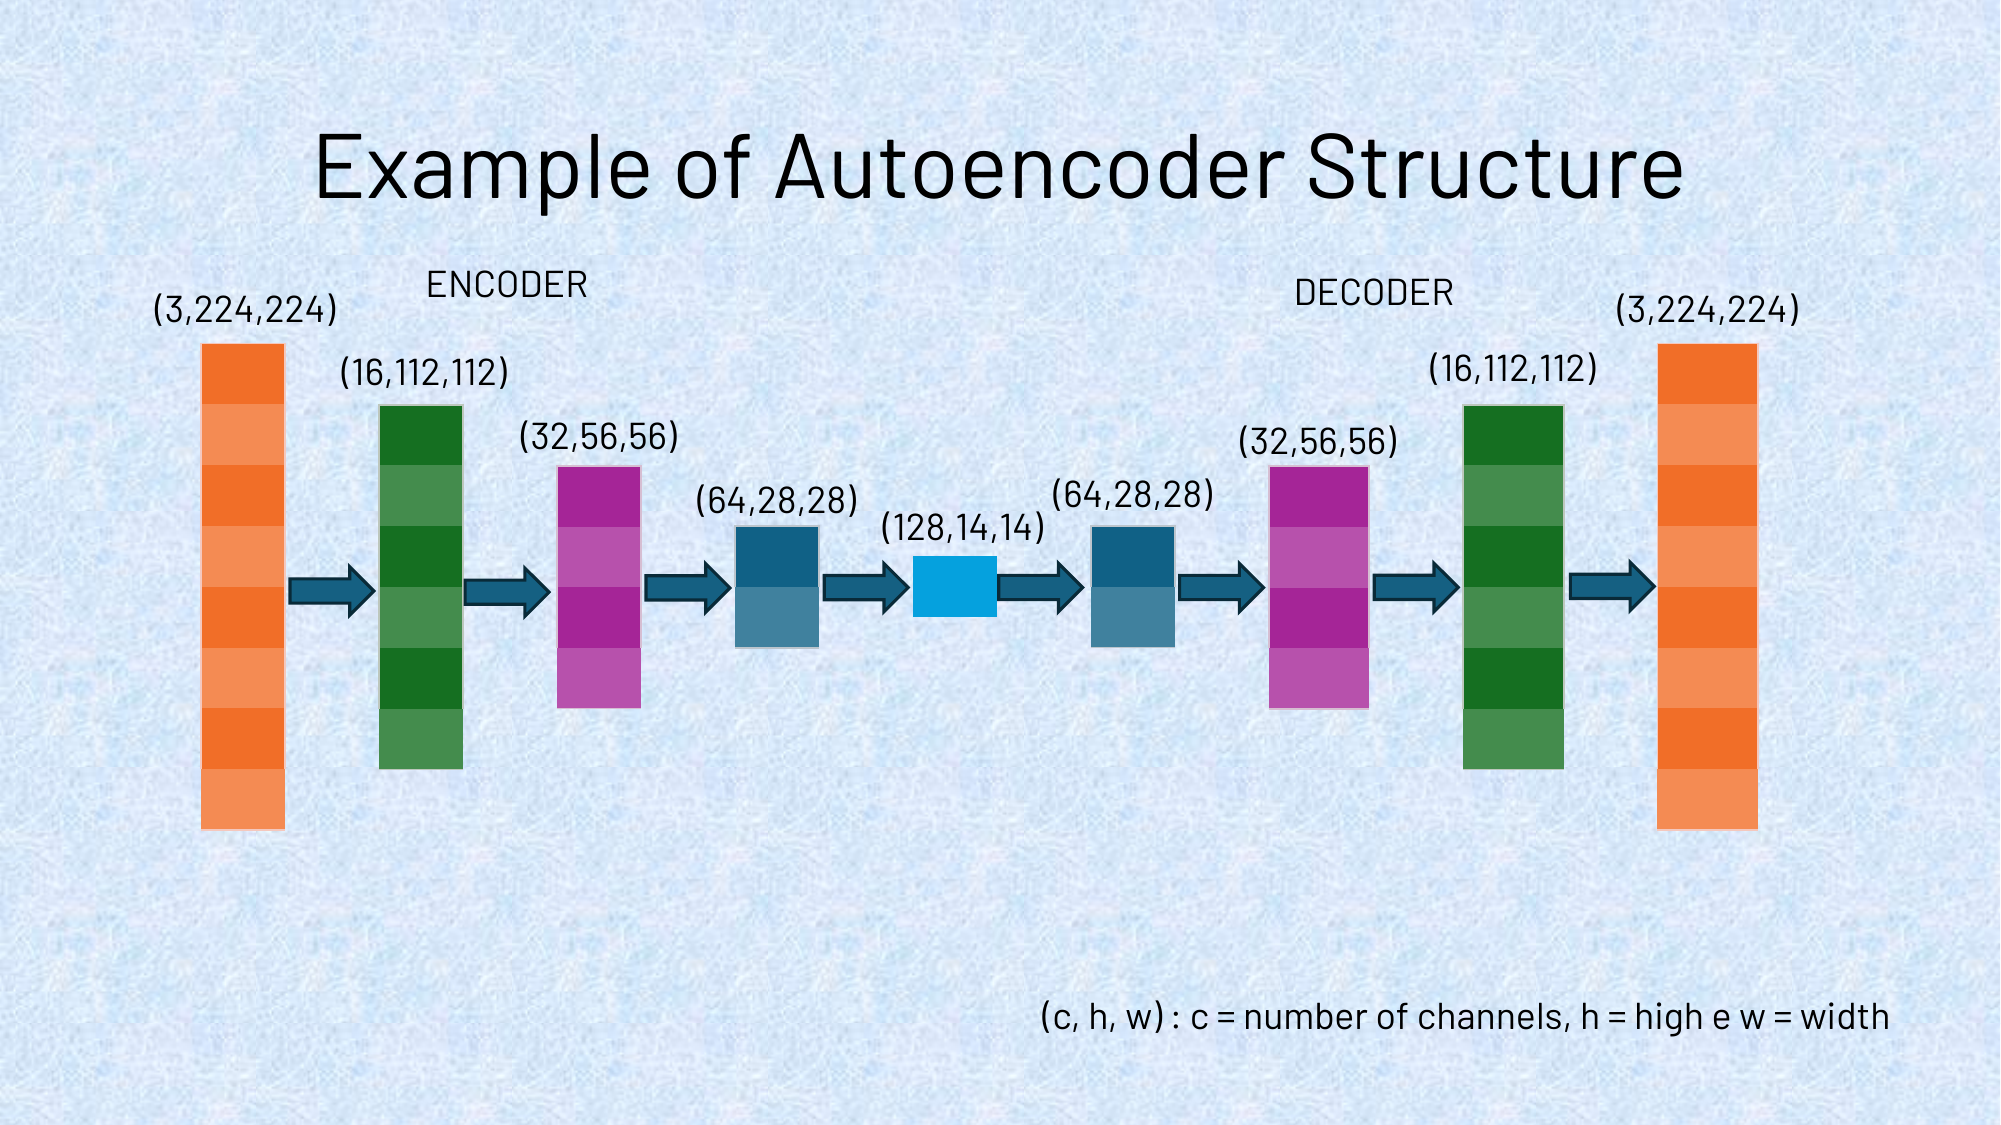

# Example of Autoencoder Structure
ENCODER
DECODER
(3,224,224)
(3,224,224)
(16,112,112)
(16,112,112)
|  |
| --- |
|  |
|  |
|  |
|  |
|  |
|  |
|  |
|  |
| --- |
|  |
|  |
|  |
|  |
|  |
|  |
|  |
|  |
| --- |
|  |
|  |
|  |
|  |
|  |
|  |
| --- |
|  |
|  |
|  |
|  |
|  |
(32,56,56)
(32,56,56)
(64,28,28)

|  |
| --- |
|  |
|  |
|  |
|  |
| --- |
|  |
|  |
|  |
(64,28,28)
(128,14,14)
|  |
| --- |
|  |
|  |
| --- |
|  |
|  |
| --- |

(c, h, w) : c = number of channels, h = high e w = width